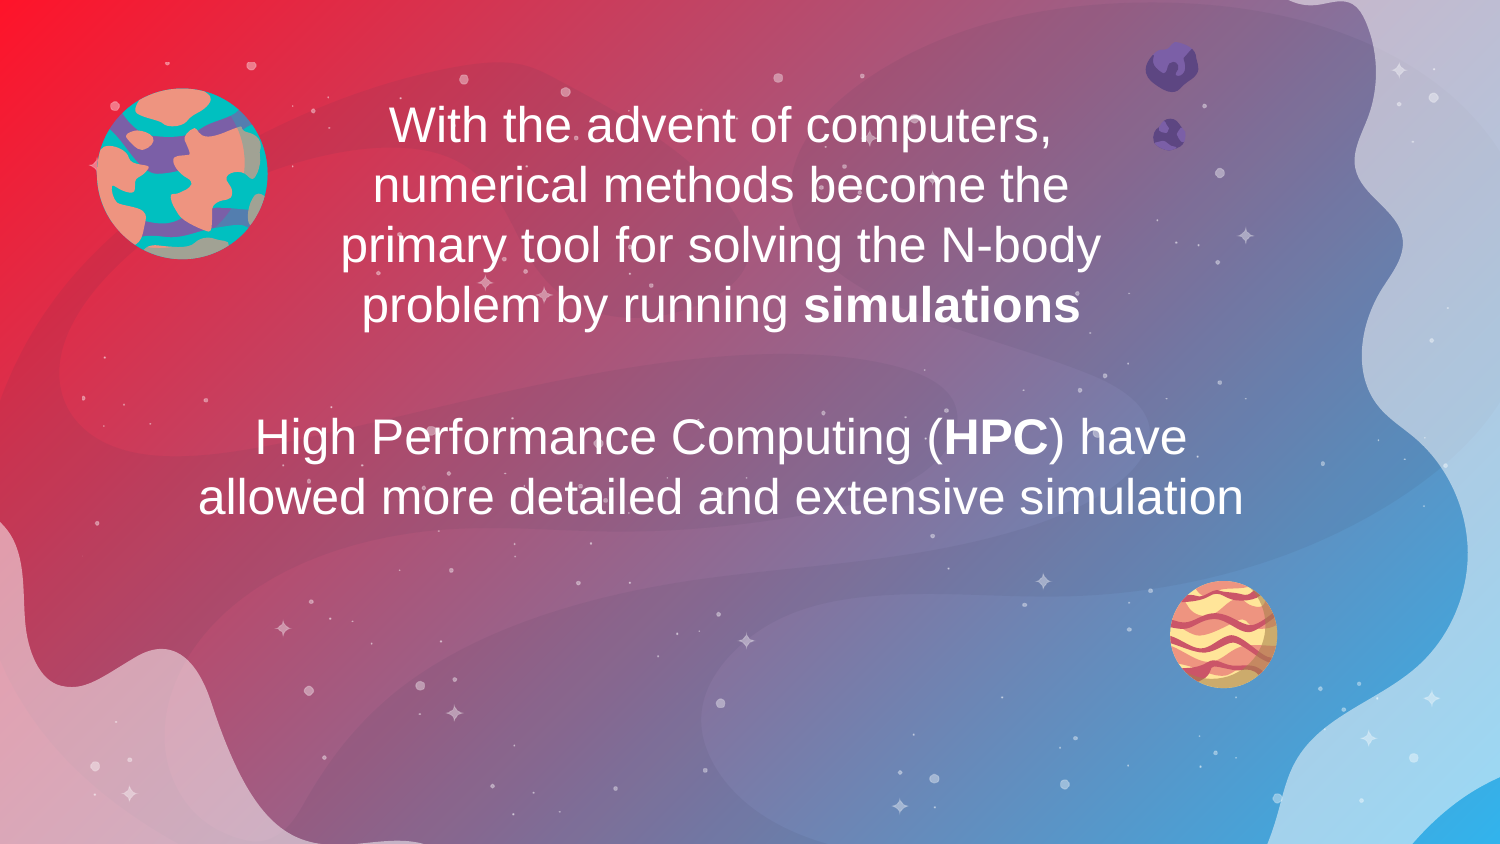

With the advent of computers, numerical methods become the primary tool for solving the N-body problem by running simulations
High Performance Computing (HPC) have allowed more detailed and extensive simulation